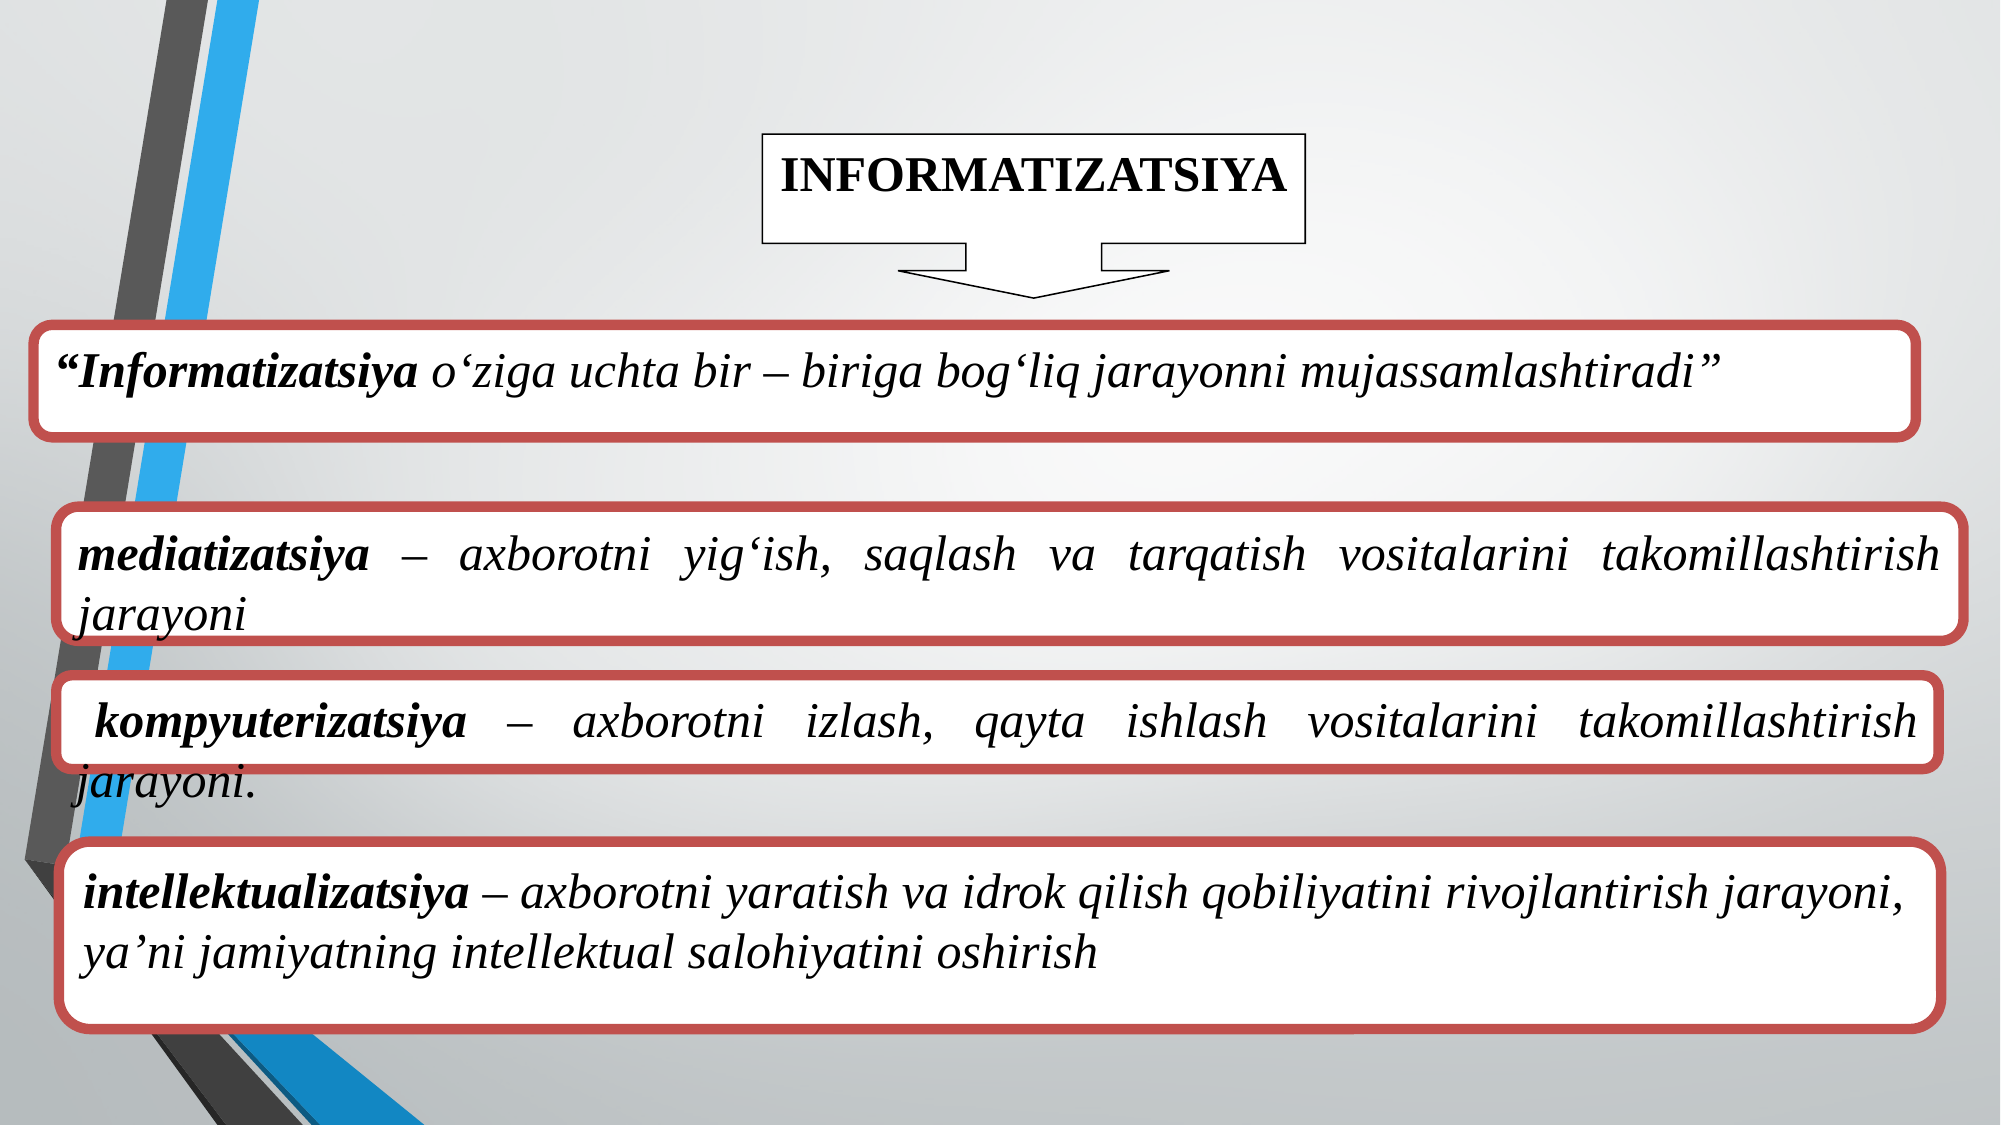

INFORMATIZATSIYA
“Informatizatsiya o‘ziga uchta bir – biriga bog‘liq jarayonni mujassamlashtiradi”
mediatizatsiya – axborotni yig‘ish, saqlash va tarqatish vositalarini takomillashtirish jarayoni
kompyuterizatsiya – axborotni izlash, qayta ishlash vositalarini takomillashtirish jarayoni.

intellektualizatsiya – axborotni yaratish va idrok qilish qobiliyatini rivojlantirish jarayoni, ya’ni jamiyatning intellektual salohiyatini oshirish